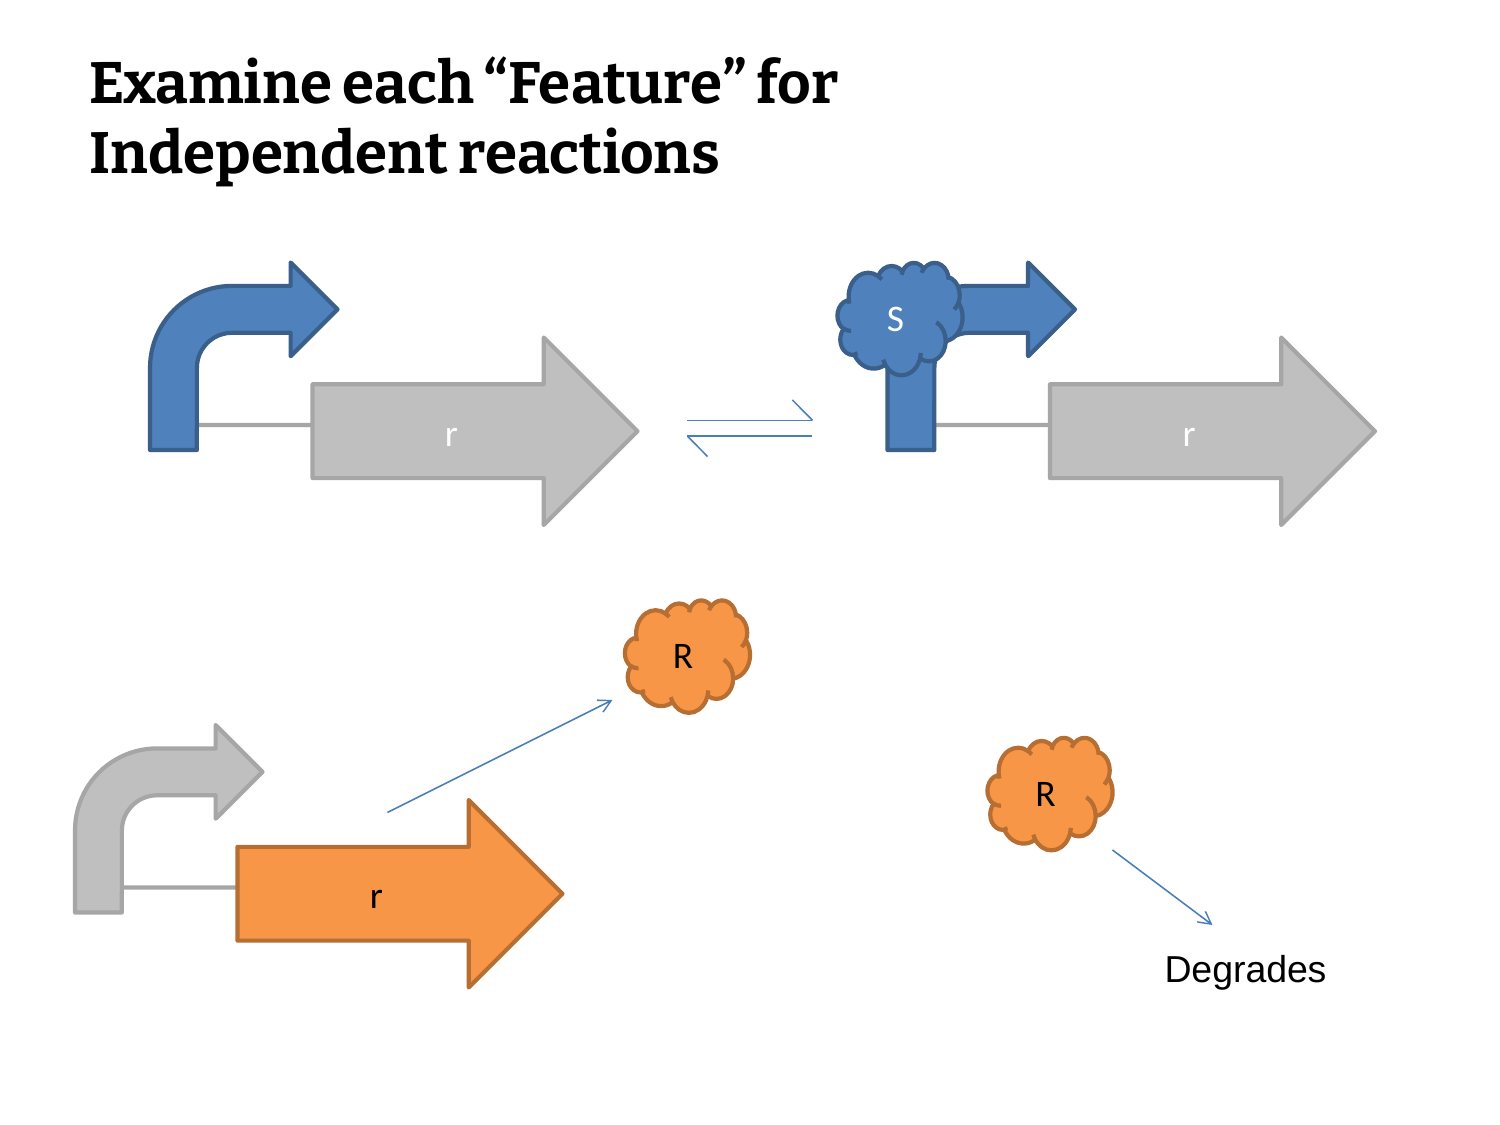

Examine each “Feature” for
Independent reactions

S

r
r
R

R
r
Degrades